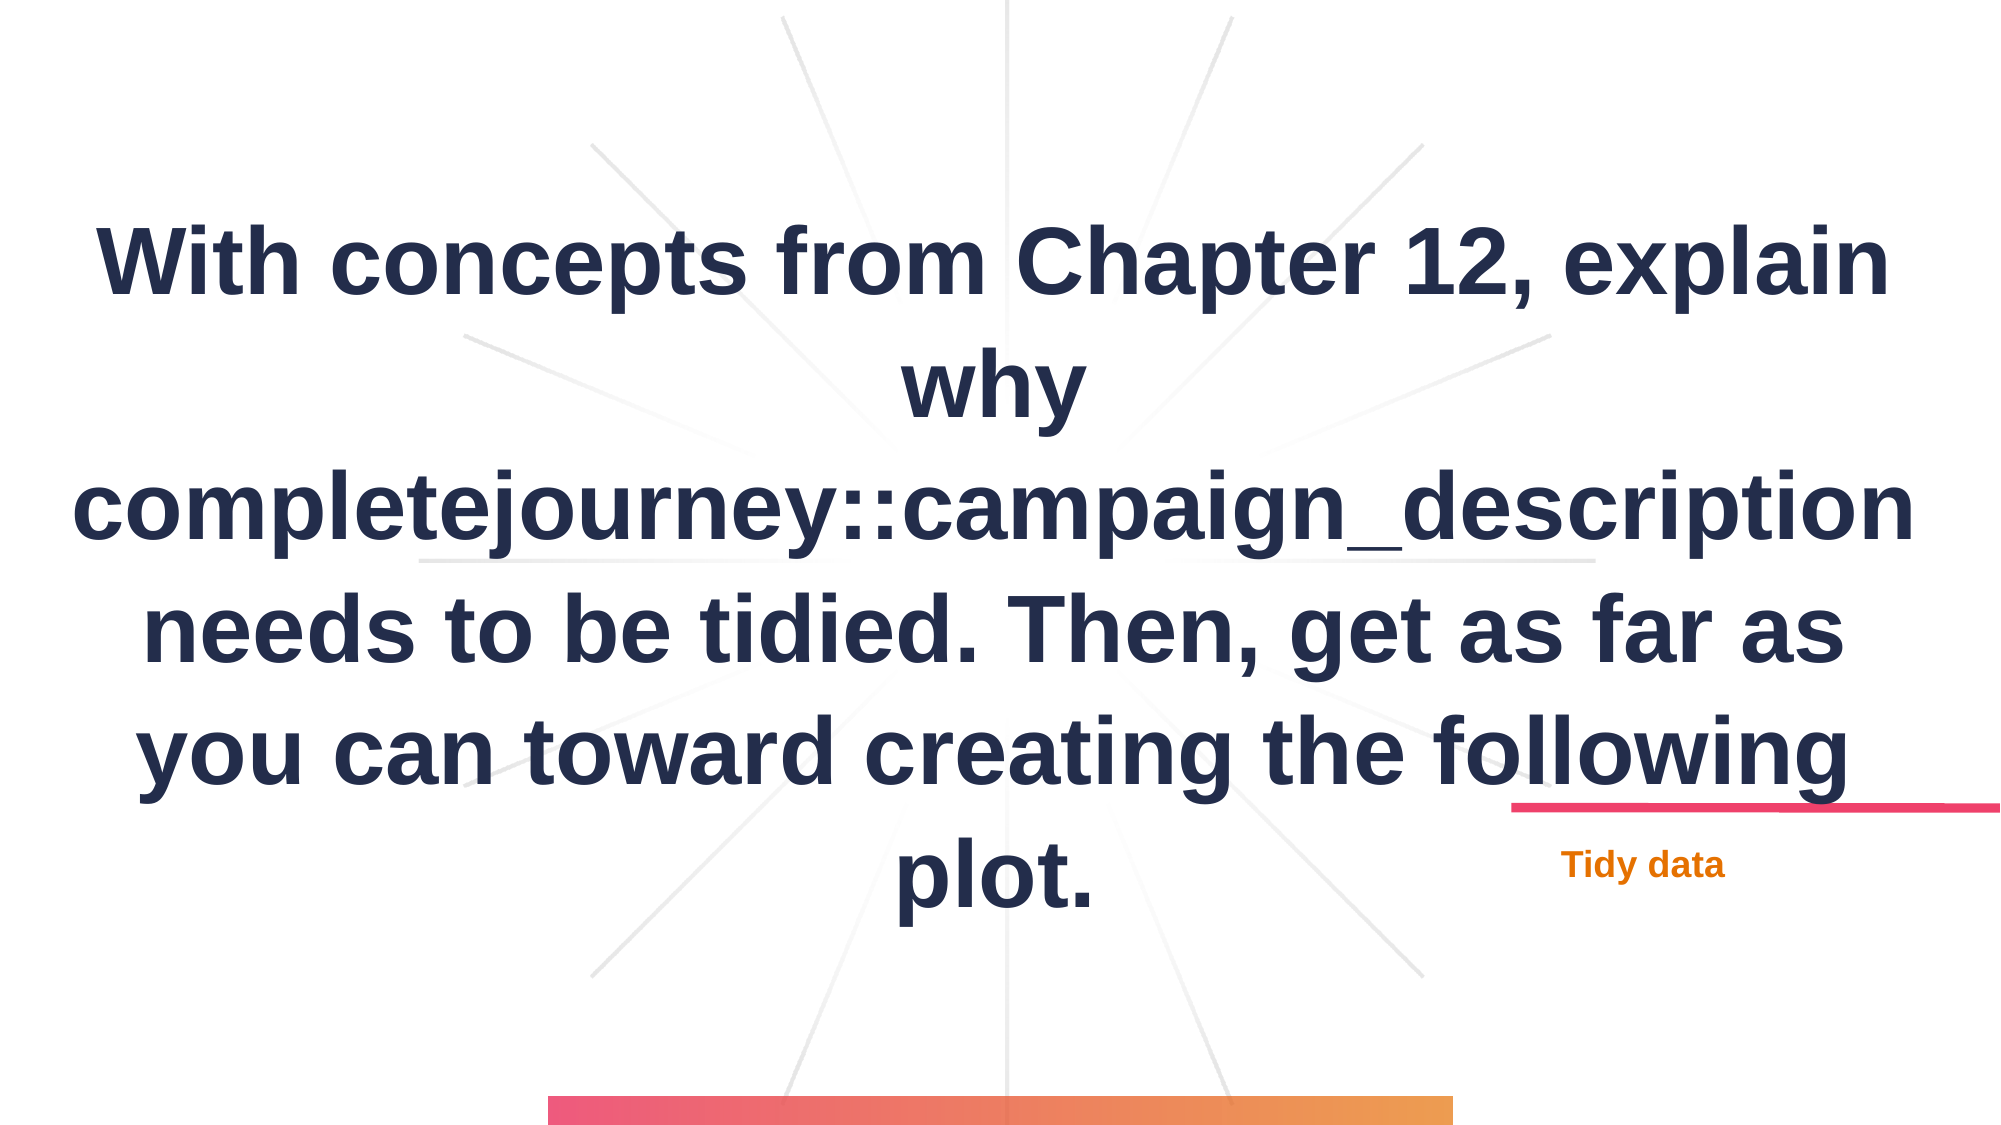

# With concepts from Chapter 12, explain why completejourney::campaign_description needs to be tidied. Then, get as far as you can toward creating the following plot.
Tidy data